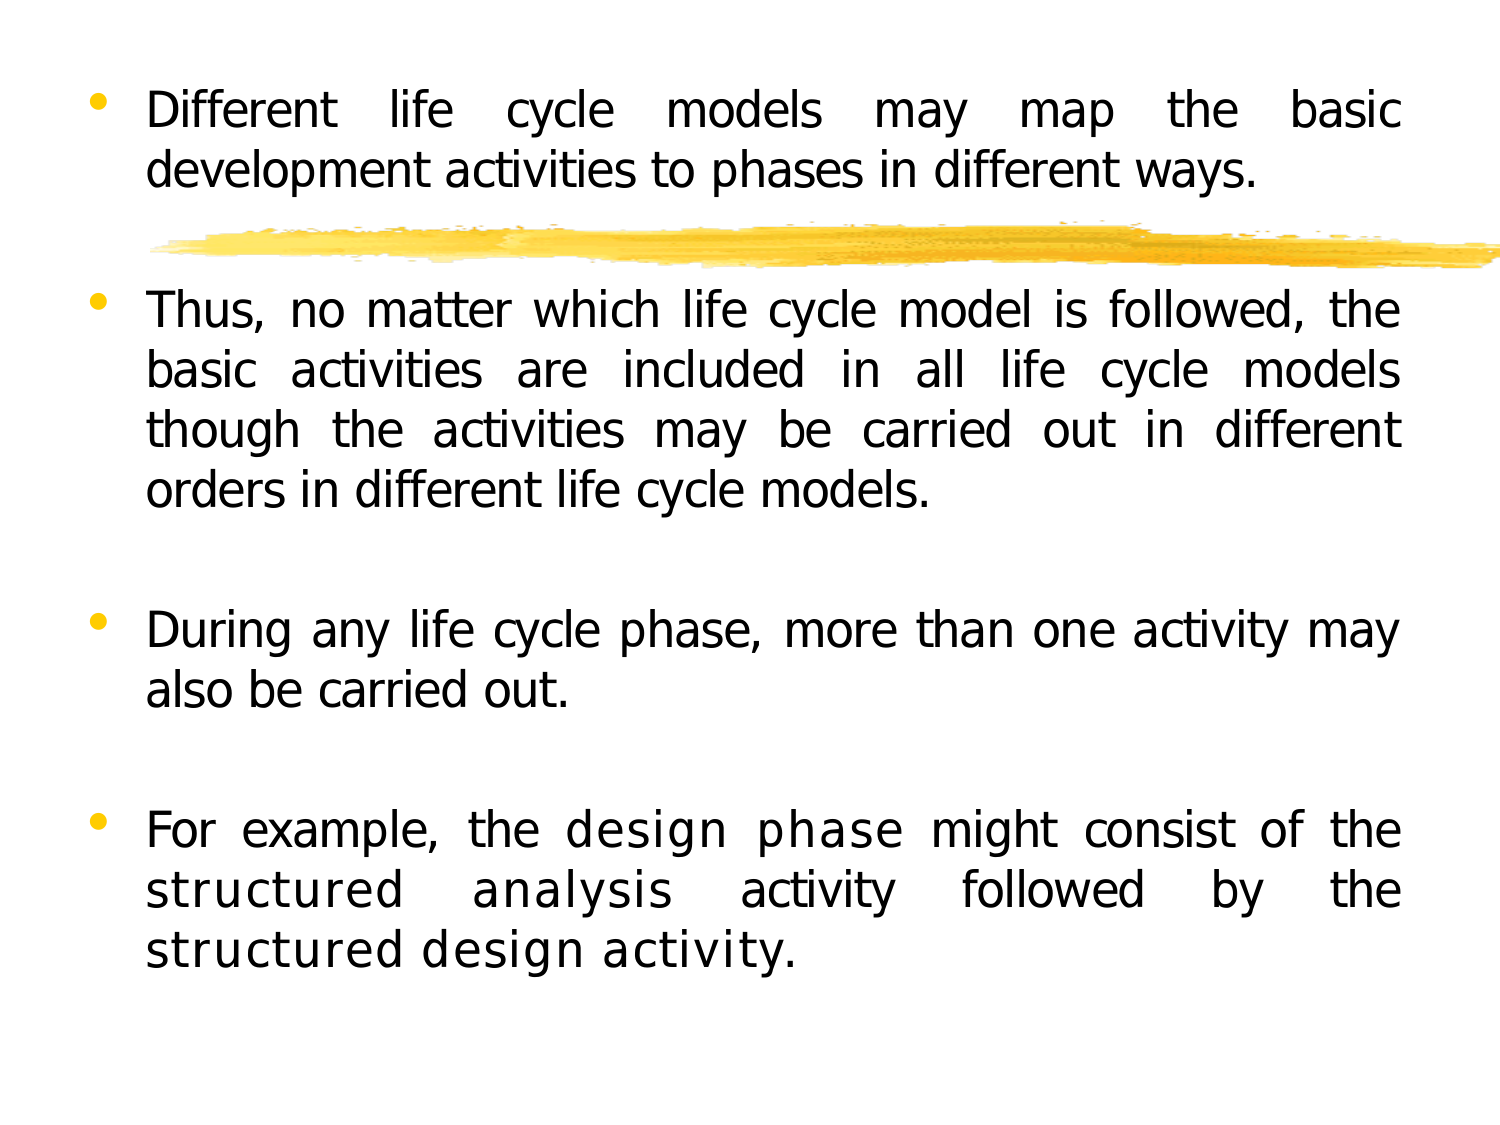

Different life cycle models may map the basic development activities to phases in different ways.

Thus, no matter which life cycle model is followed, the basic activities are included in all life cycle models though the activities may be carried out in different orders in different life cycle models.

During any life cycle phase, more than one activity may also be carried out.

For example, the design phase might consist of the structured analysis activity followed by the structured design activity.
4